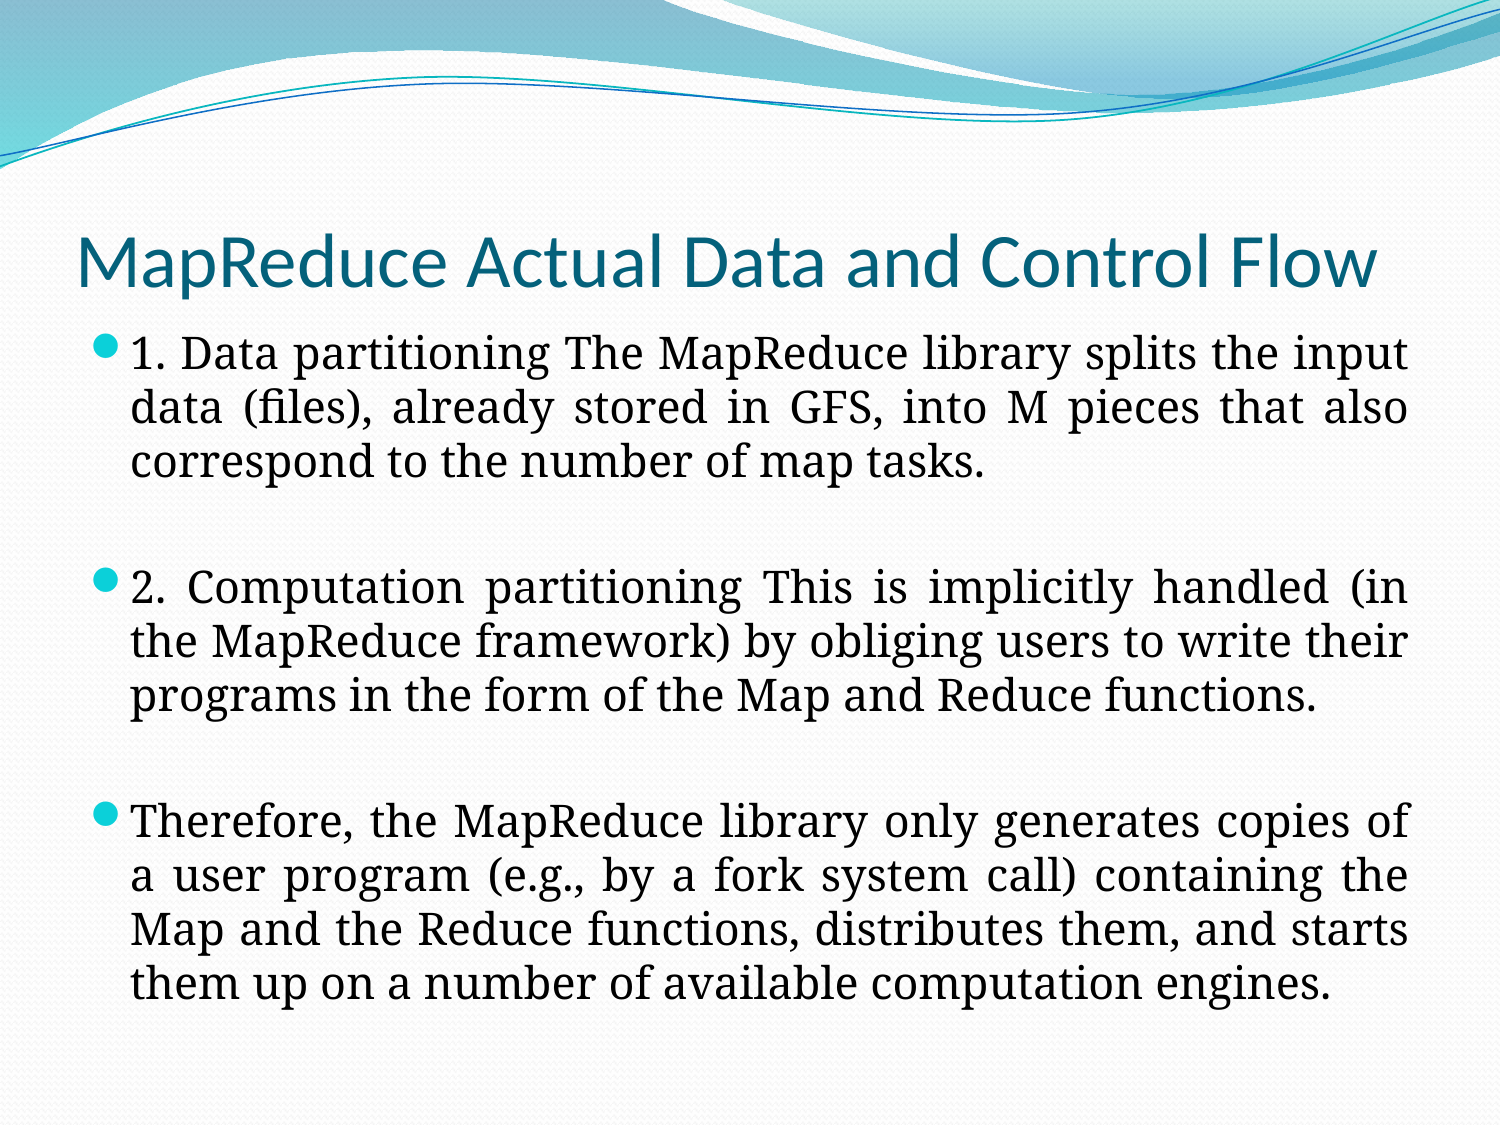

# MapReduce Actual Data and Control Flow
1. Data partitioning The MapReduce library splits the input data (files), already stored in GFS, into M pieces that also correspond to the number of map tasks.

2. Computation partitioning This is implicitly handled (in the MapReduce framework) by obliging users to write their programs in the form of the Map and Reduce functions.

Therefore, the MapReduce library only generates copies of a user program (e.g., by a fork system call) containing the Map and the Reduce functions, distributes them, and starts them up on a number of available computation engines.